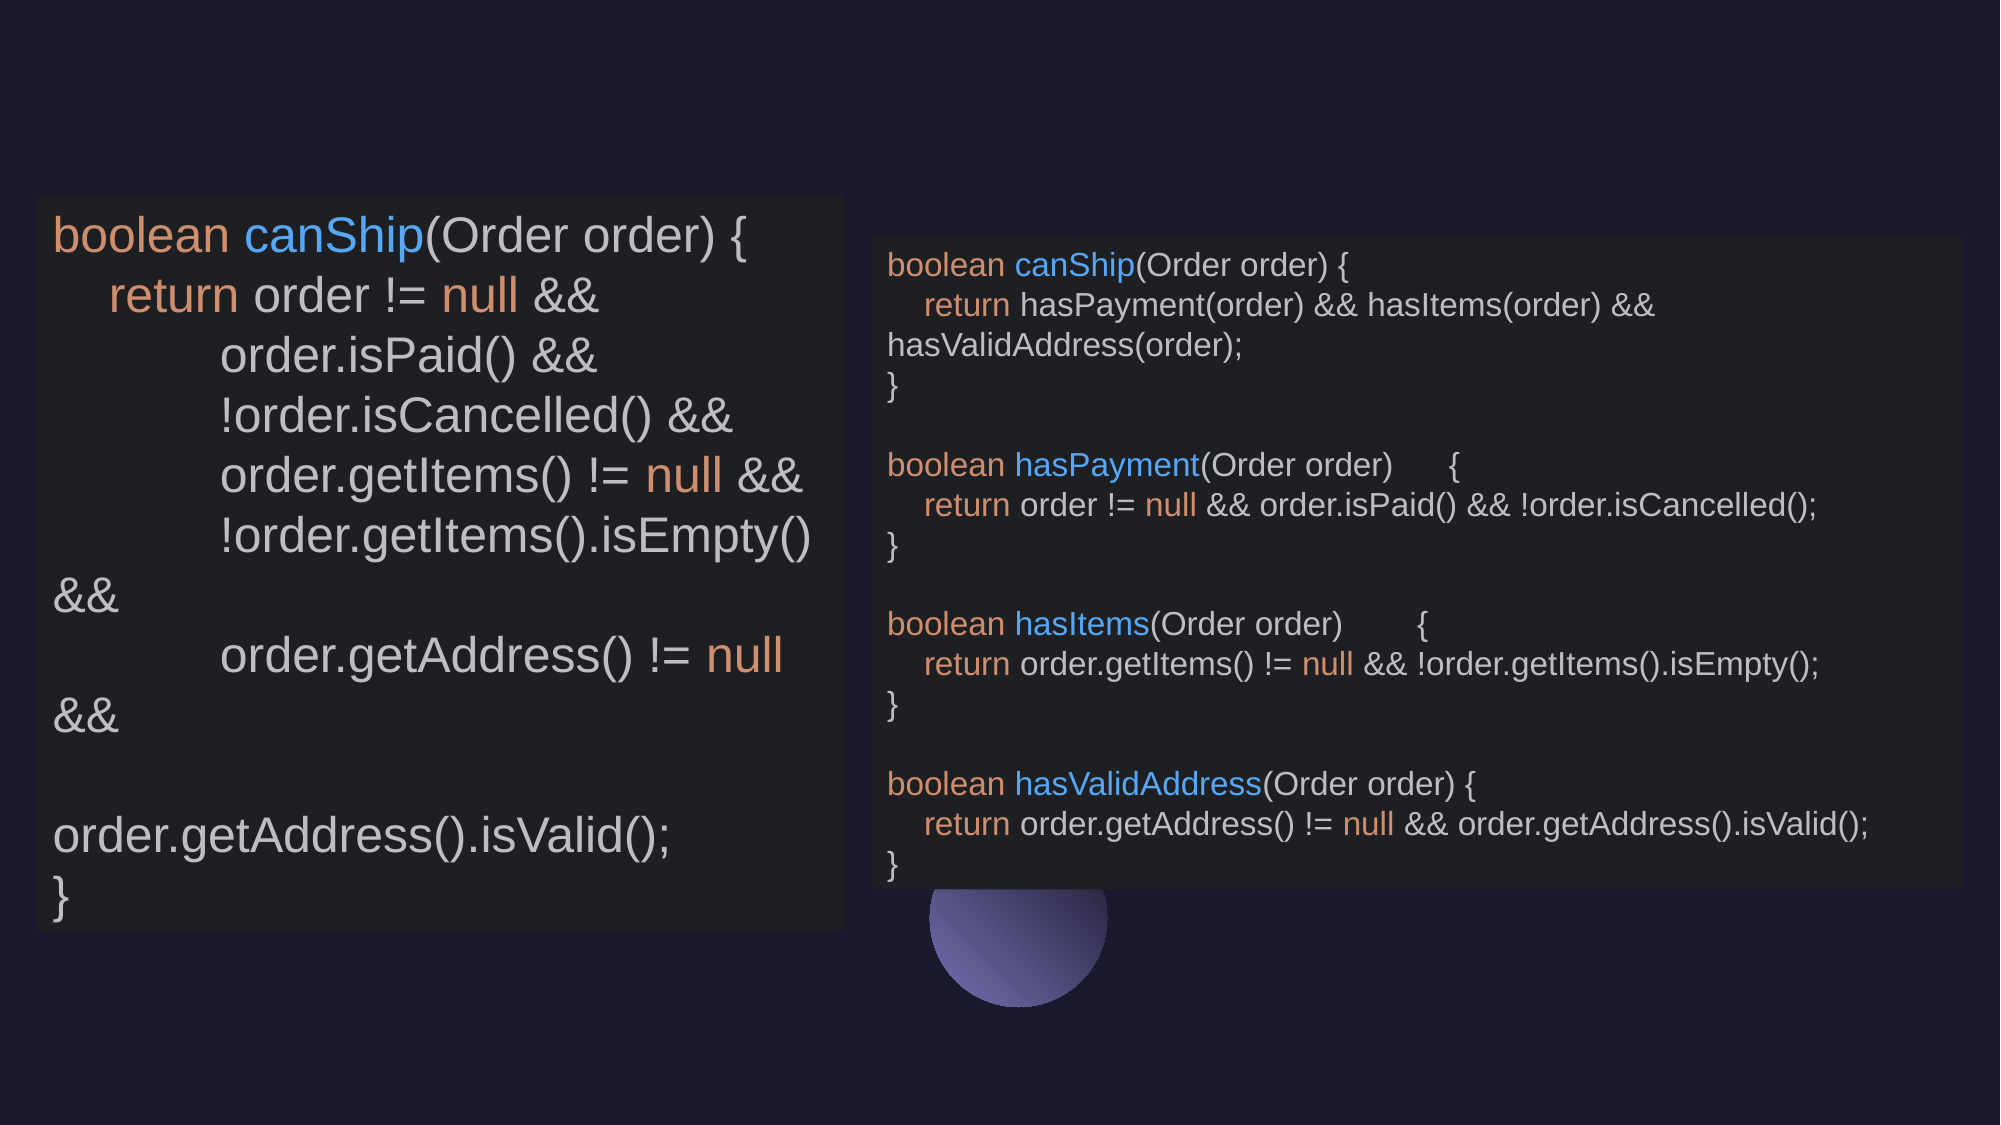

boolean canShip(Order order) {
    return hasPayment(order) && hasItems(order) && hasValidAddress(order);
}
boolean hasPayment(Order order)      {
    return order != null && order.isPaid() && !order.isCancelled();
}
boolean hasItems(Order order)        {
    return order.getItems() != null && !order.getItems().isEmpty();
}
boolean hasValidAddress(Order order) {
    return order.getAddress() != null && order.getAddress().isValid();
}
boolean canShip(Order order) {
    return order != null &&
            order.isPaid() &&
            !order.isCancelled() &&
            order.getItems() != null &&
            !order.getItems().isEmpty() &&
            order.getAddress() != null &&
            order.getAddress().isValid();
}